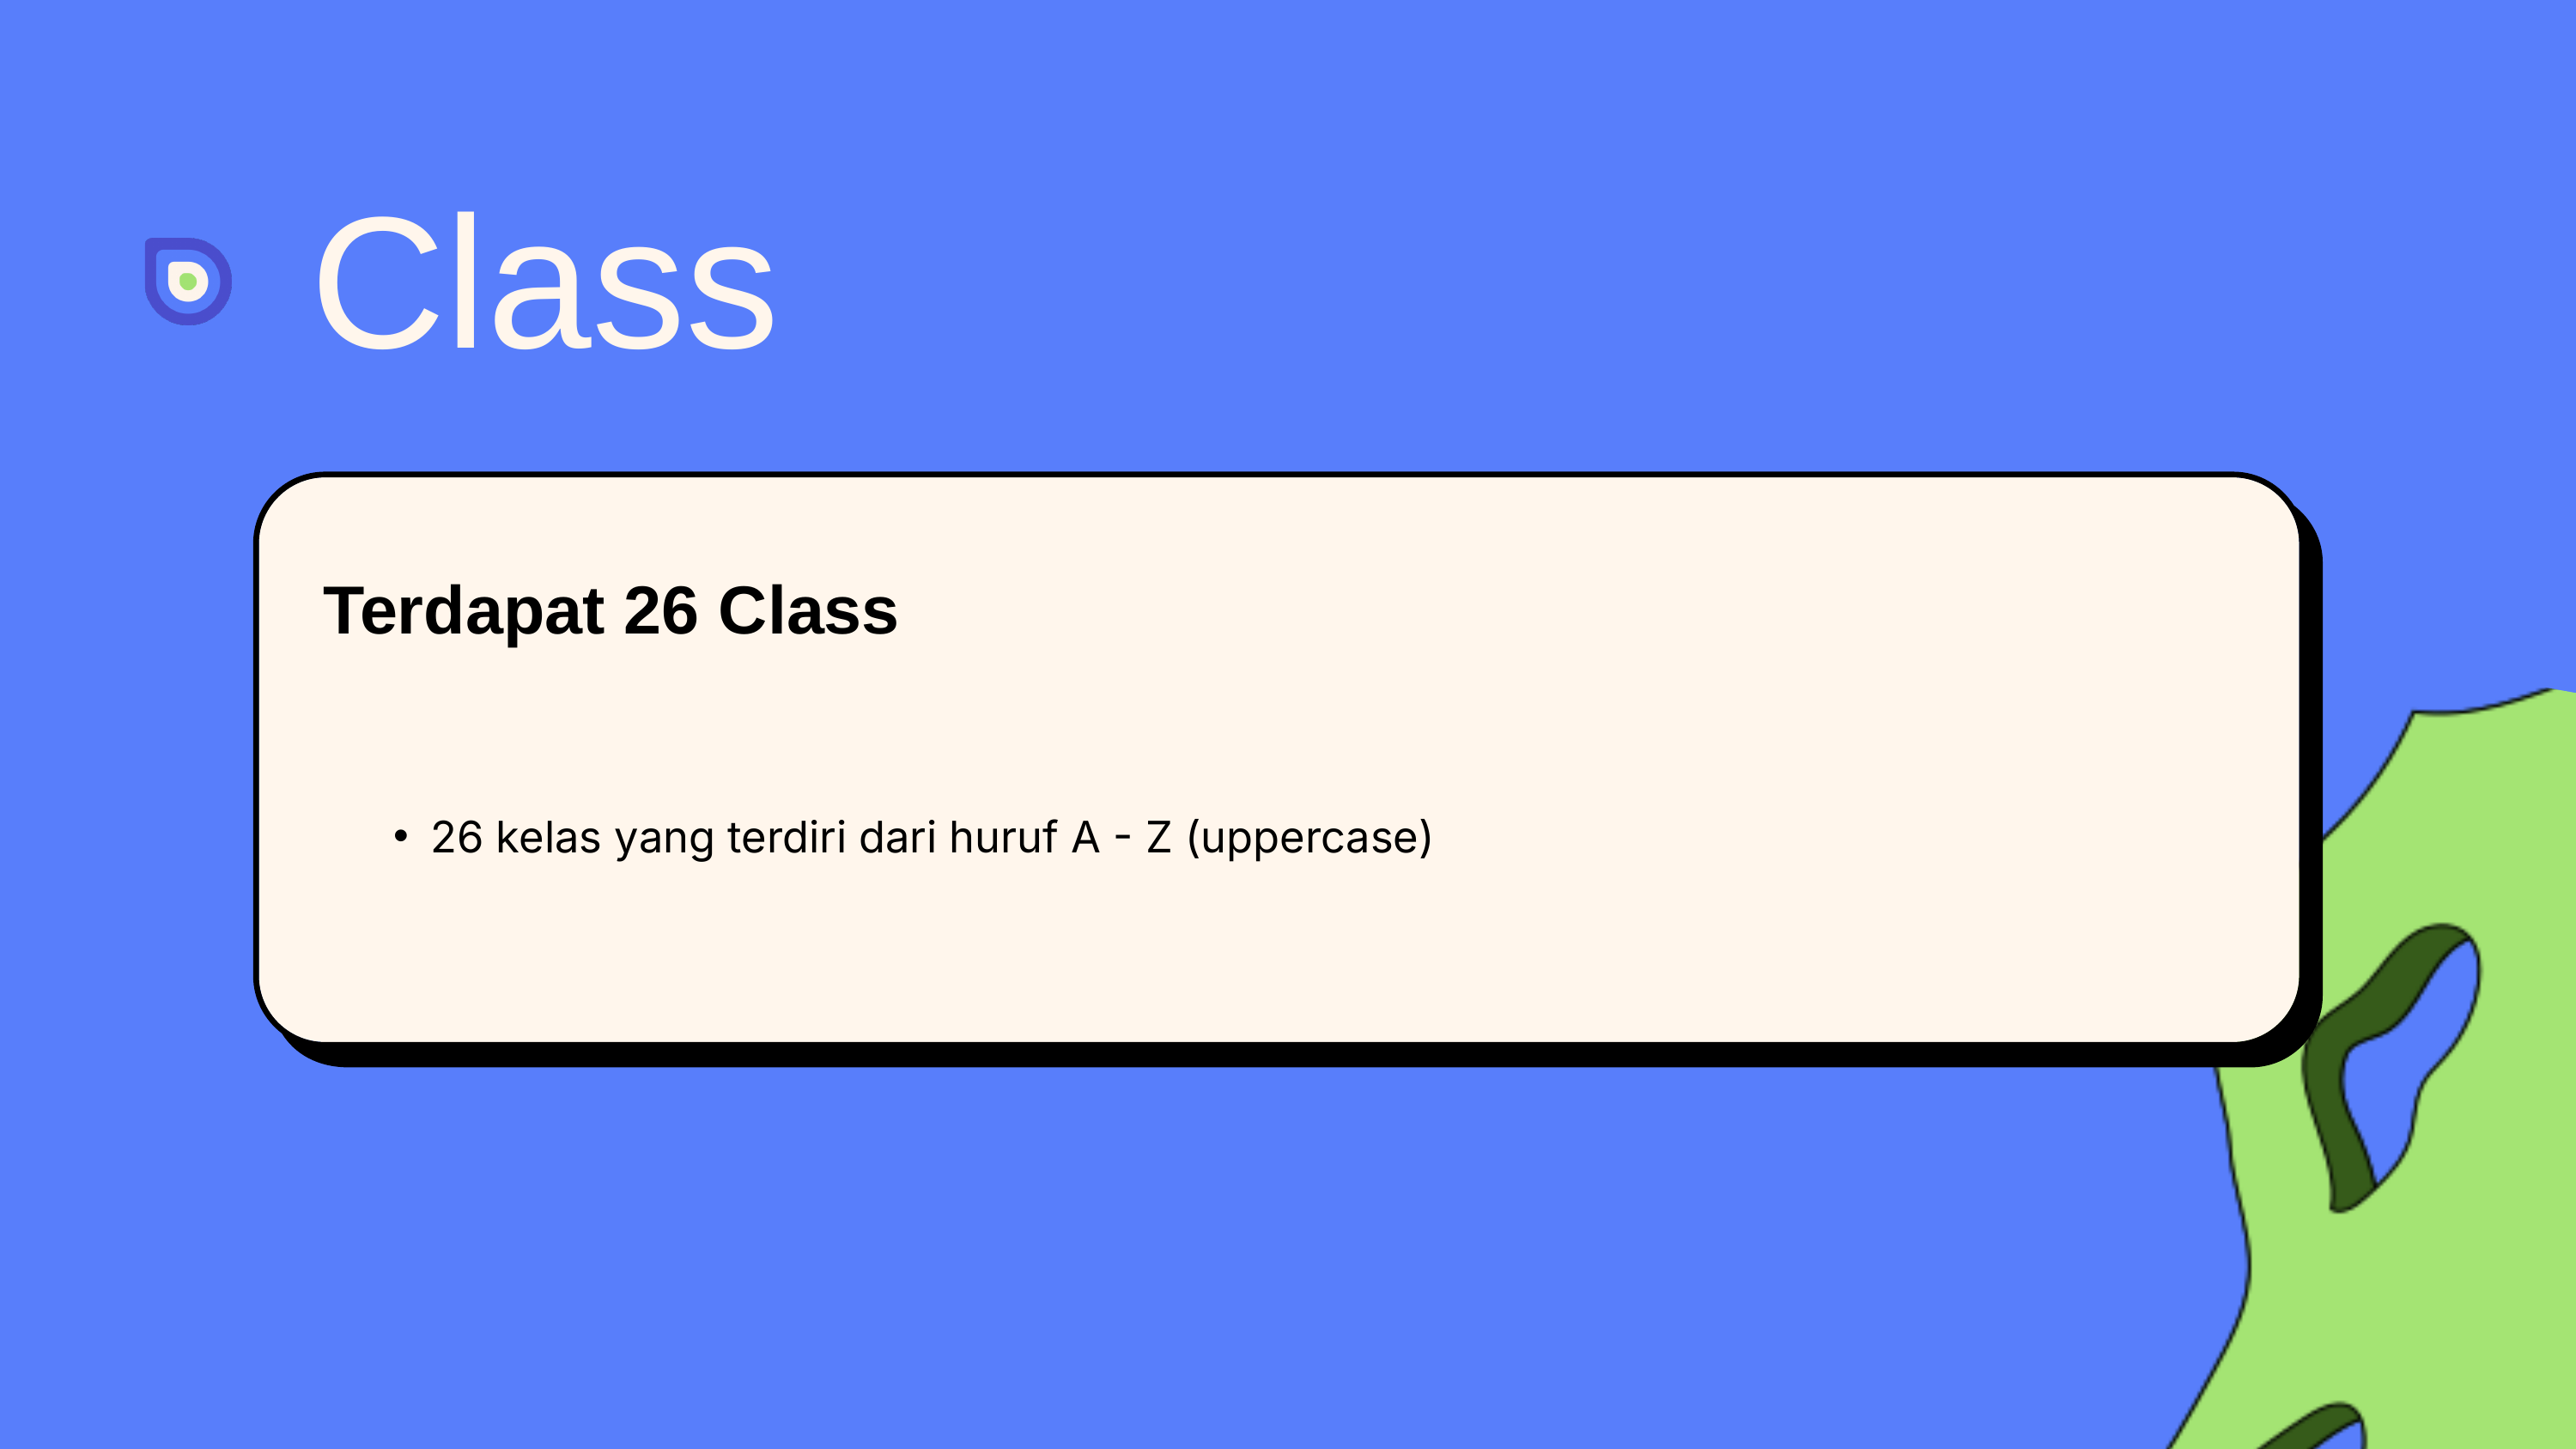

Class

Terdapat 26 Class

26 kelas yang terdiri dari huruf A - Z (uppercase)